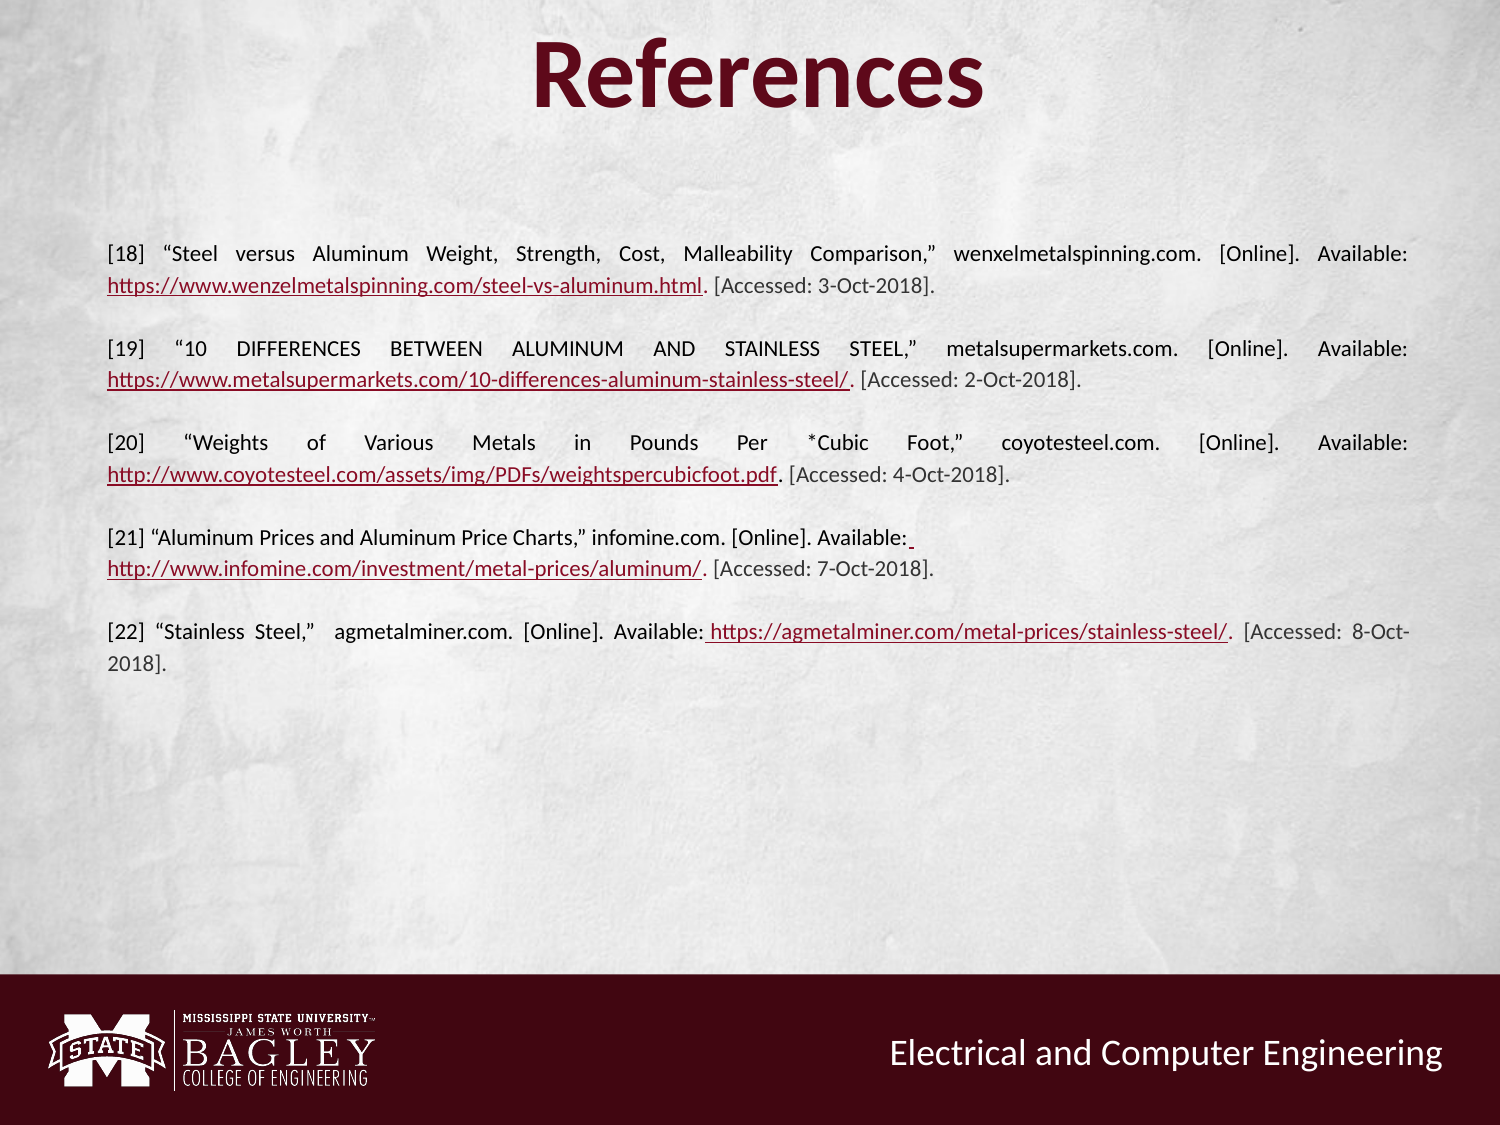

# References
[18] “Steel versus Aluminum Weight, Strength, Cost, Malleability Comparison,” wenxelmetalspinning.com. [Online]. Available: https://www.wenzelmetalspinning.com/steel-vs-aluminum.html. [Accessed: 3-Oct-2018].

[19] “10 DIFFERENCES BETWEEN ALUMINUM AND STAINLESS STEEL,” metalsupermarkets.com. [Online]. Available: https://www.metalsupermarkets.com/10-differences-aluminum-stainless-steel/. [Accessed: 2-Oct-2018].

[20] “Weights of Various Metals in Pounds Per *Cubic Foot,” coyotesteel.com. [Online]. Available: http://www.coyotesteel.com/assets/img/PDFs/weightspercubicfoot.pdf. [Accessed: 4-Oct-2018].

[21] “Aluminum Prices and Aluminum Price Charts,” infomine.com. [Online]. Available:
http://www.infomine.com/investment/metal-prices/aluminum/. [Accessed: 7-Oct-2018].

[22] “Stainless Steel,”  agmetalminer.com. [Online]. Available: https://agmetalminer.com/metal-prices/stainless-steel/. [Accessed: 8-Oct-2018].